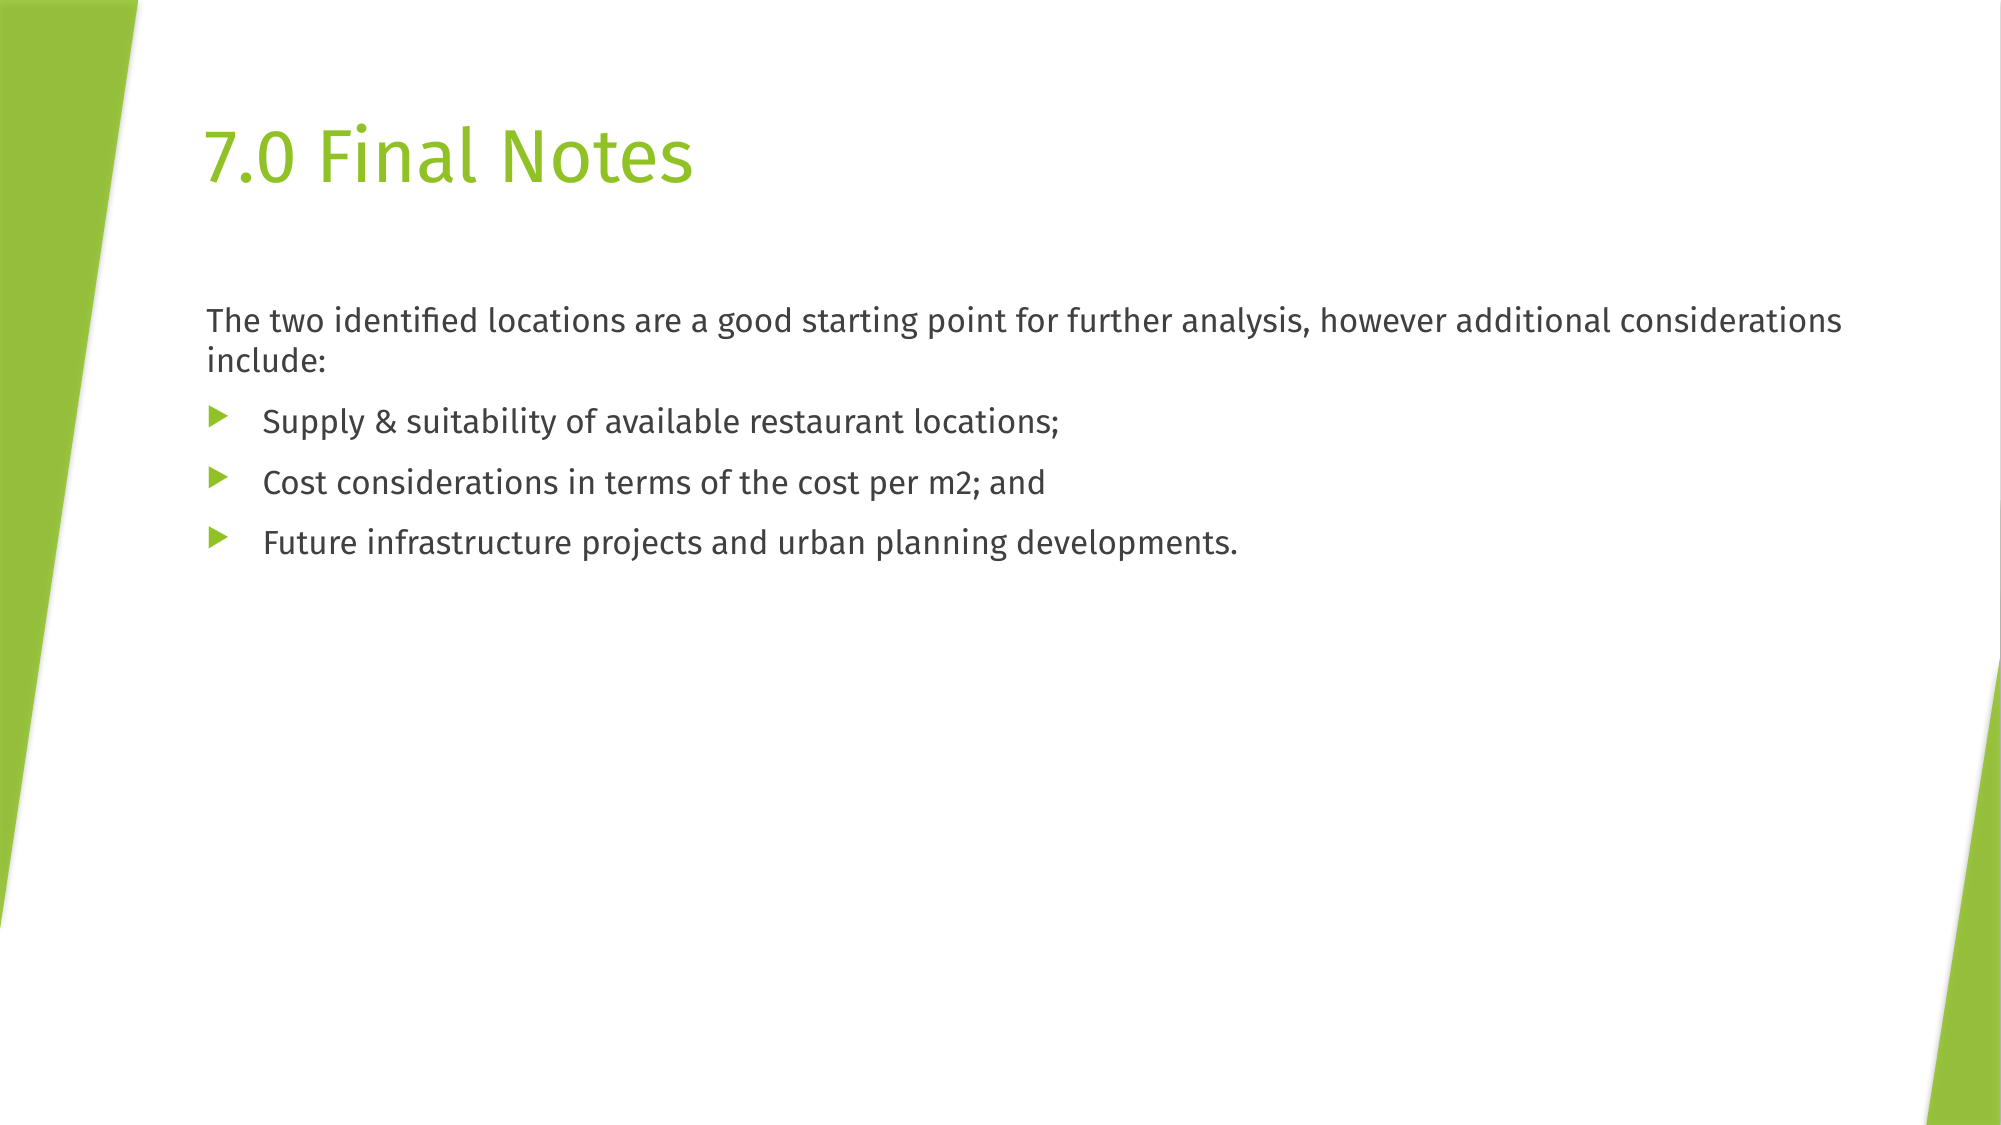

# 7.0 Final Notes
The two identified locations are a good starting point for further analysis, however additional considerations include:
Supply & suitability of available restaurant locations;
Cost considerations in terms of the cost per m2; and
Future infrastructure projects and urban planning developments.